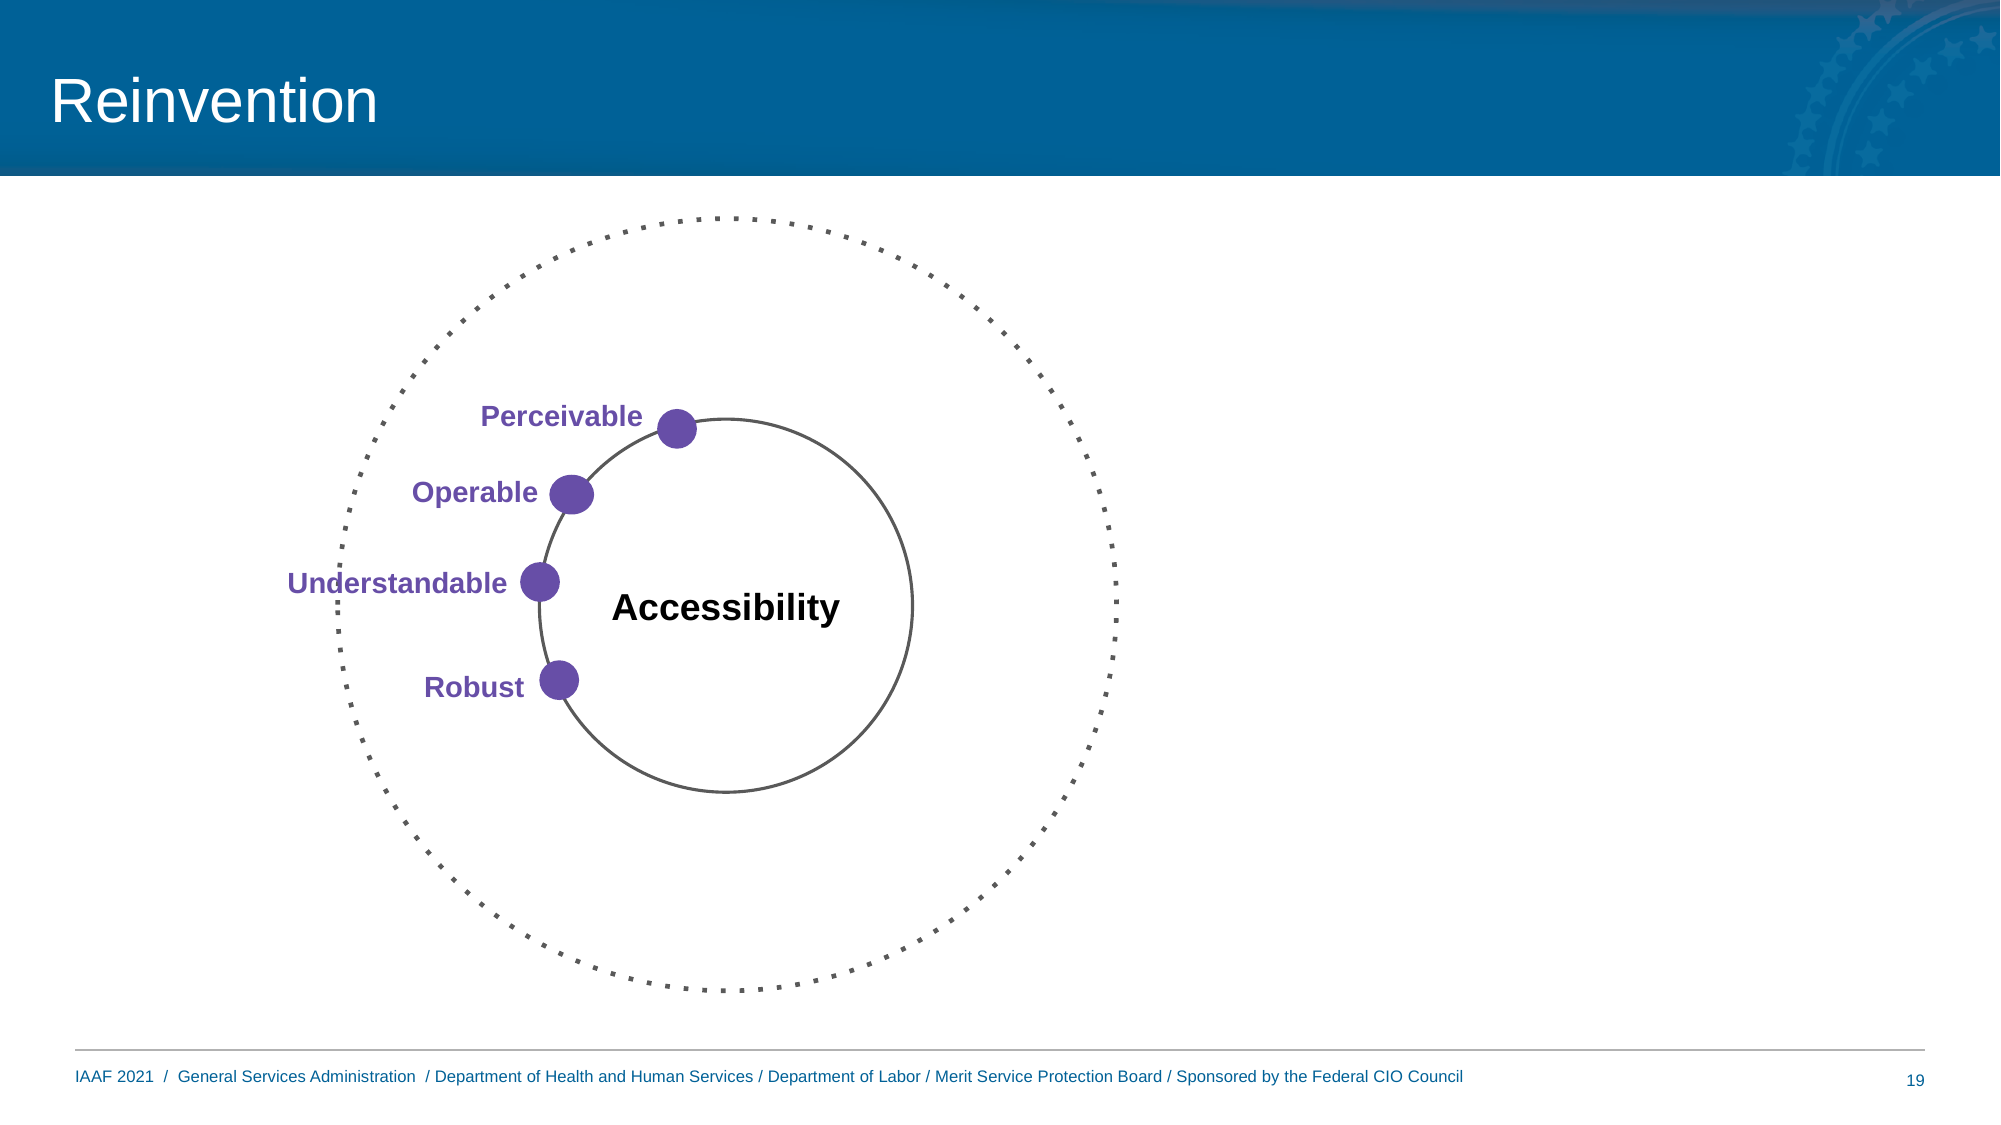

# Reinvention

Perceivable

Operable

Understandable

Accessibility
Robust

19